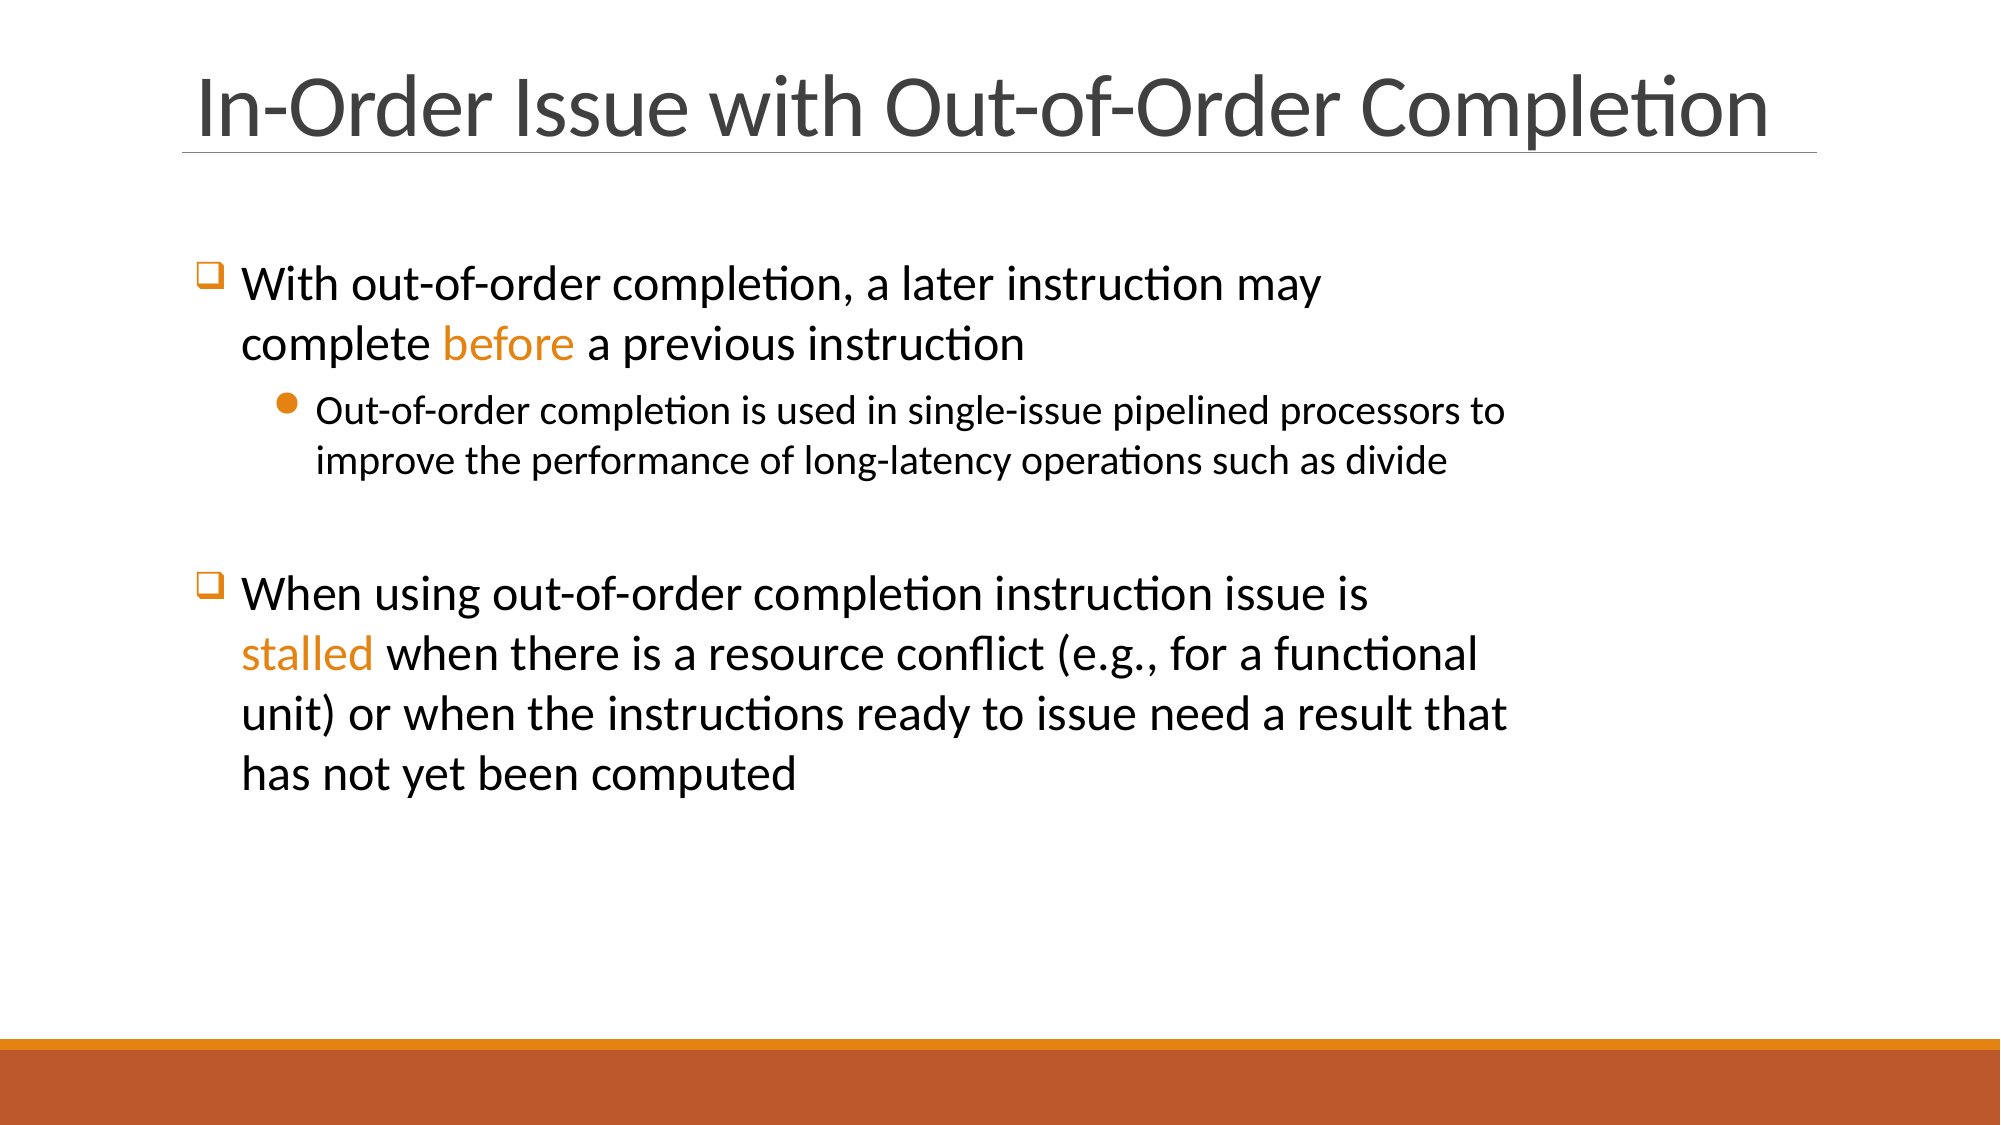

# In-Order Issue with Out-of-Order Completion
With out-of-order completion, a later instruction may complete before a previous instruction
Out-of-order completion is used in single-issue pipelined processors to improve the performance of long-latency operations such as divide

When using out-of-order completion instruction issue is stalled when there is a resource conflict (e.g., for a functional unit) or when the instructions ready to issue need a result that has not yet been computed